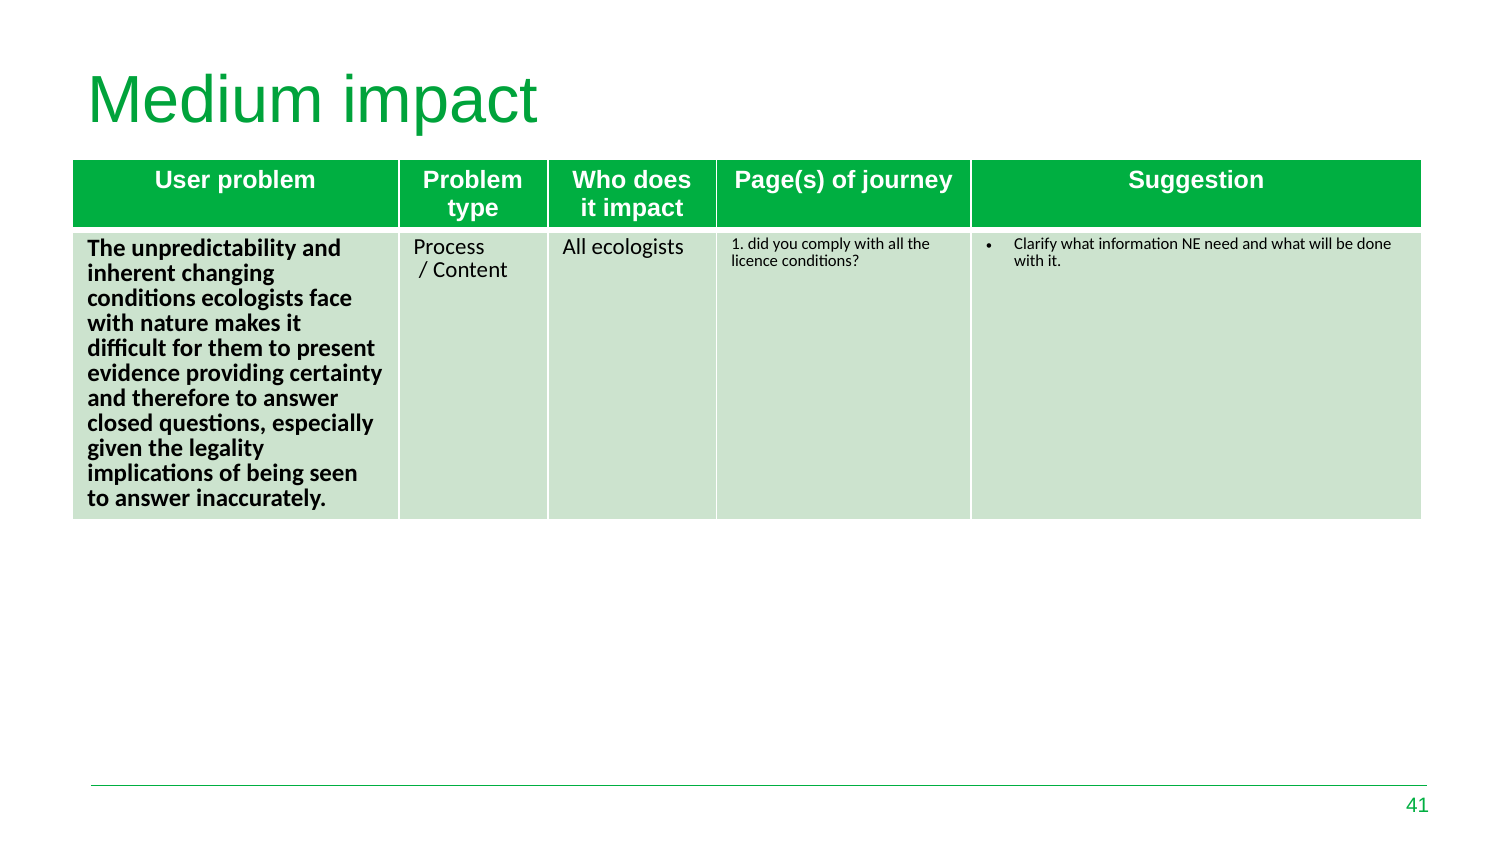

# Medium impact
| User problem | Problem type | Who does it impact | Page(s) of journey | Suggestion |
| --- | --- | --- | --- | --- |
| The unpredictability and inherent changing conditions ecologists face with nature makes it difficult for them to present evidence providing certainty and therefore to answer closed questions, especially given the legality implications of being seen to answer inaccurately. | Process  / Content | All ecologists | 1. did you comply with all the licence conditions? | Clarify what information NE need and what will be done with it. |
41